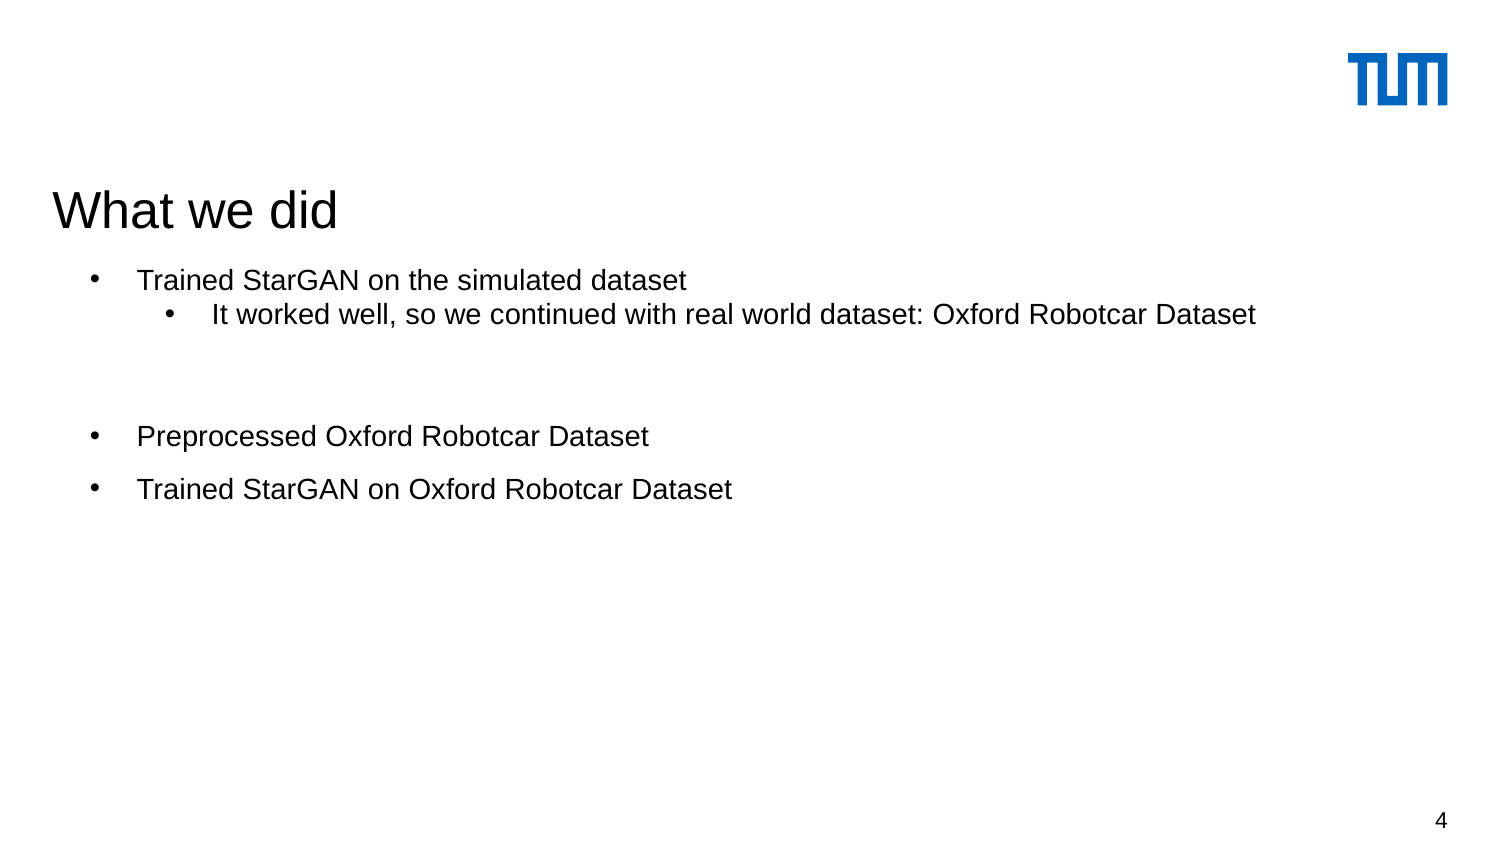

# What we did
Trained StarGAN on the simulated dataset
It worked well, so we continued with real world dataset: Oxford Robotcar Dataset

Preprocessed Oxford Robotcar Dataset
Trained StarGAN on Oxford Robotcar Dataset
4